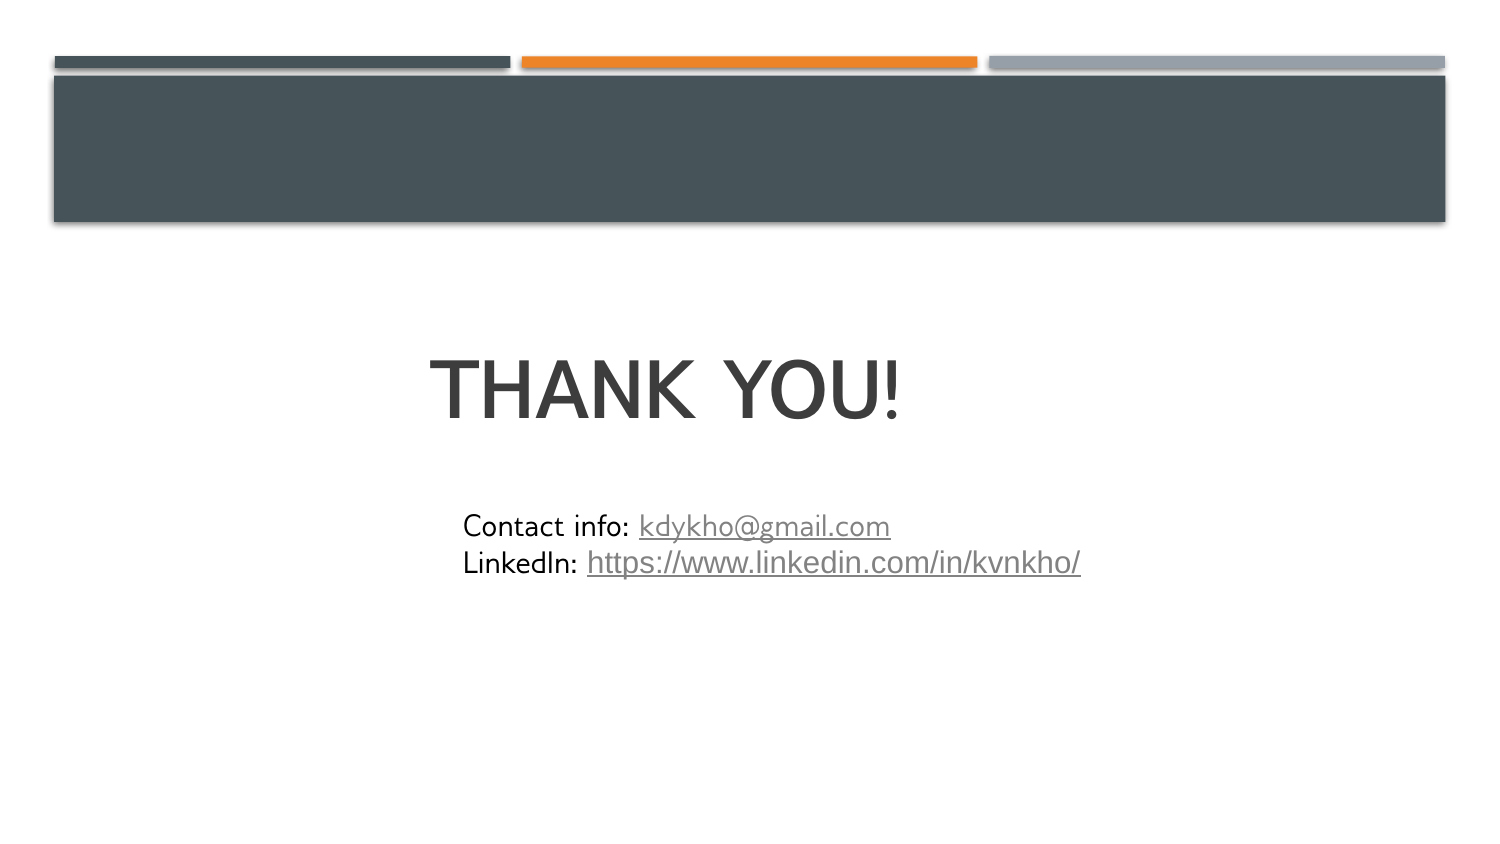

#
THANK YOU!
Contact info: kdykho@gmail.com
LinkedIn: https://www.linkedin.com/in/kvnkho/